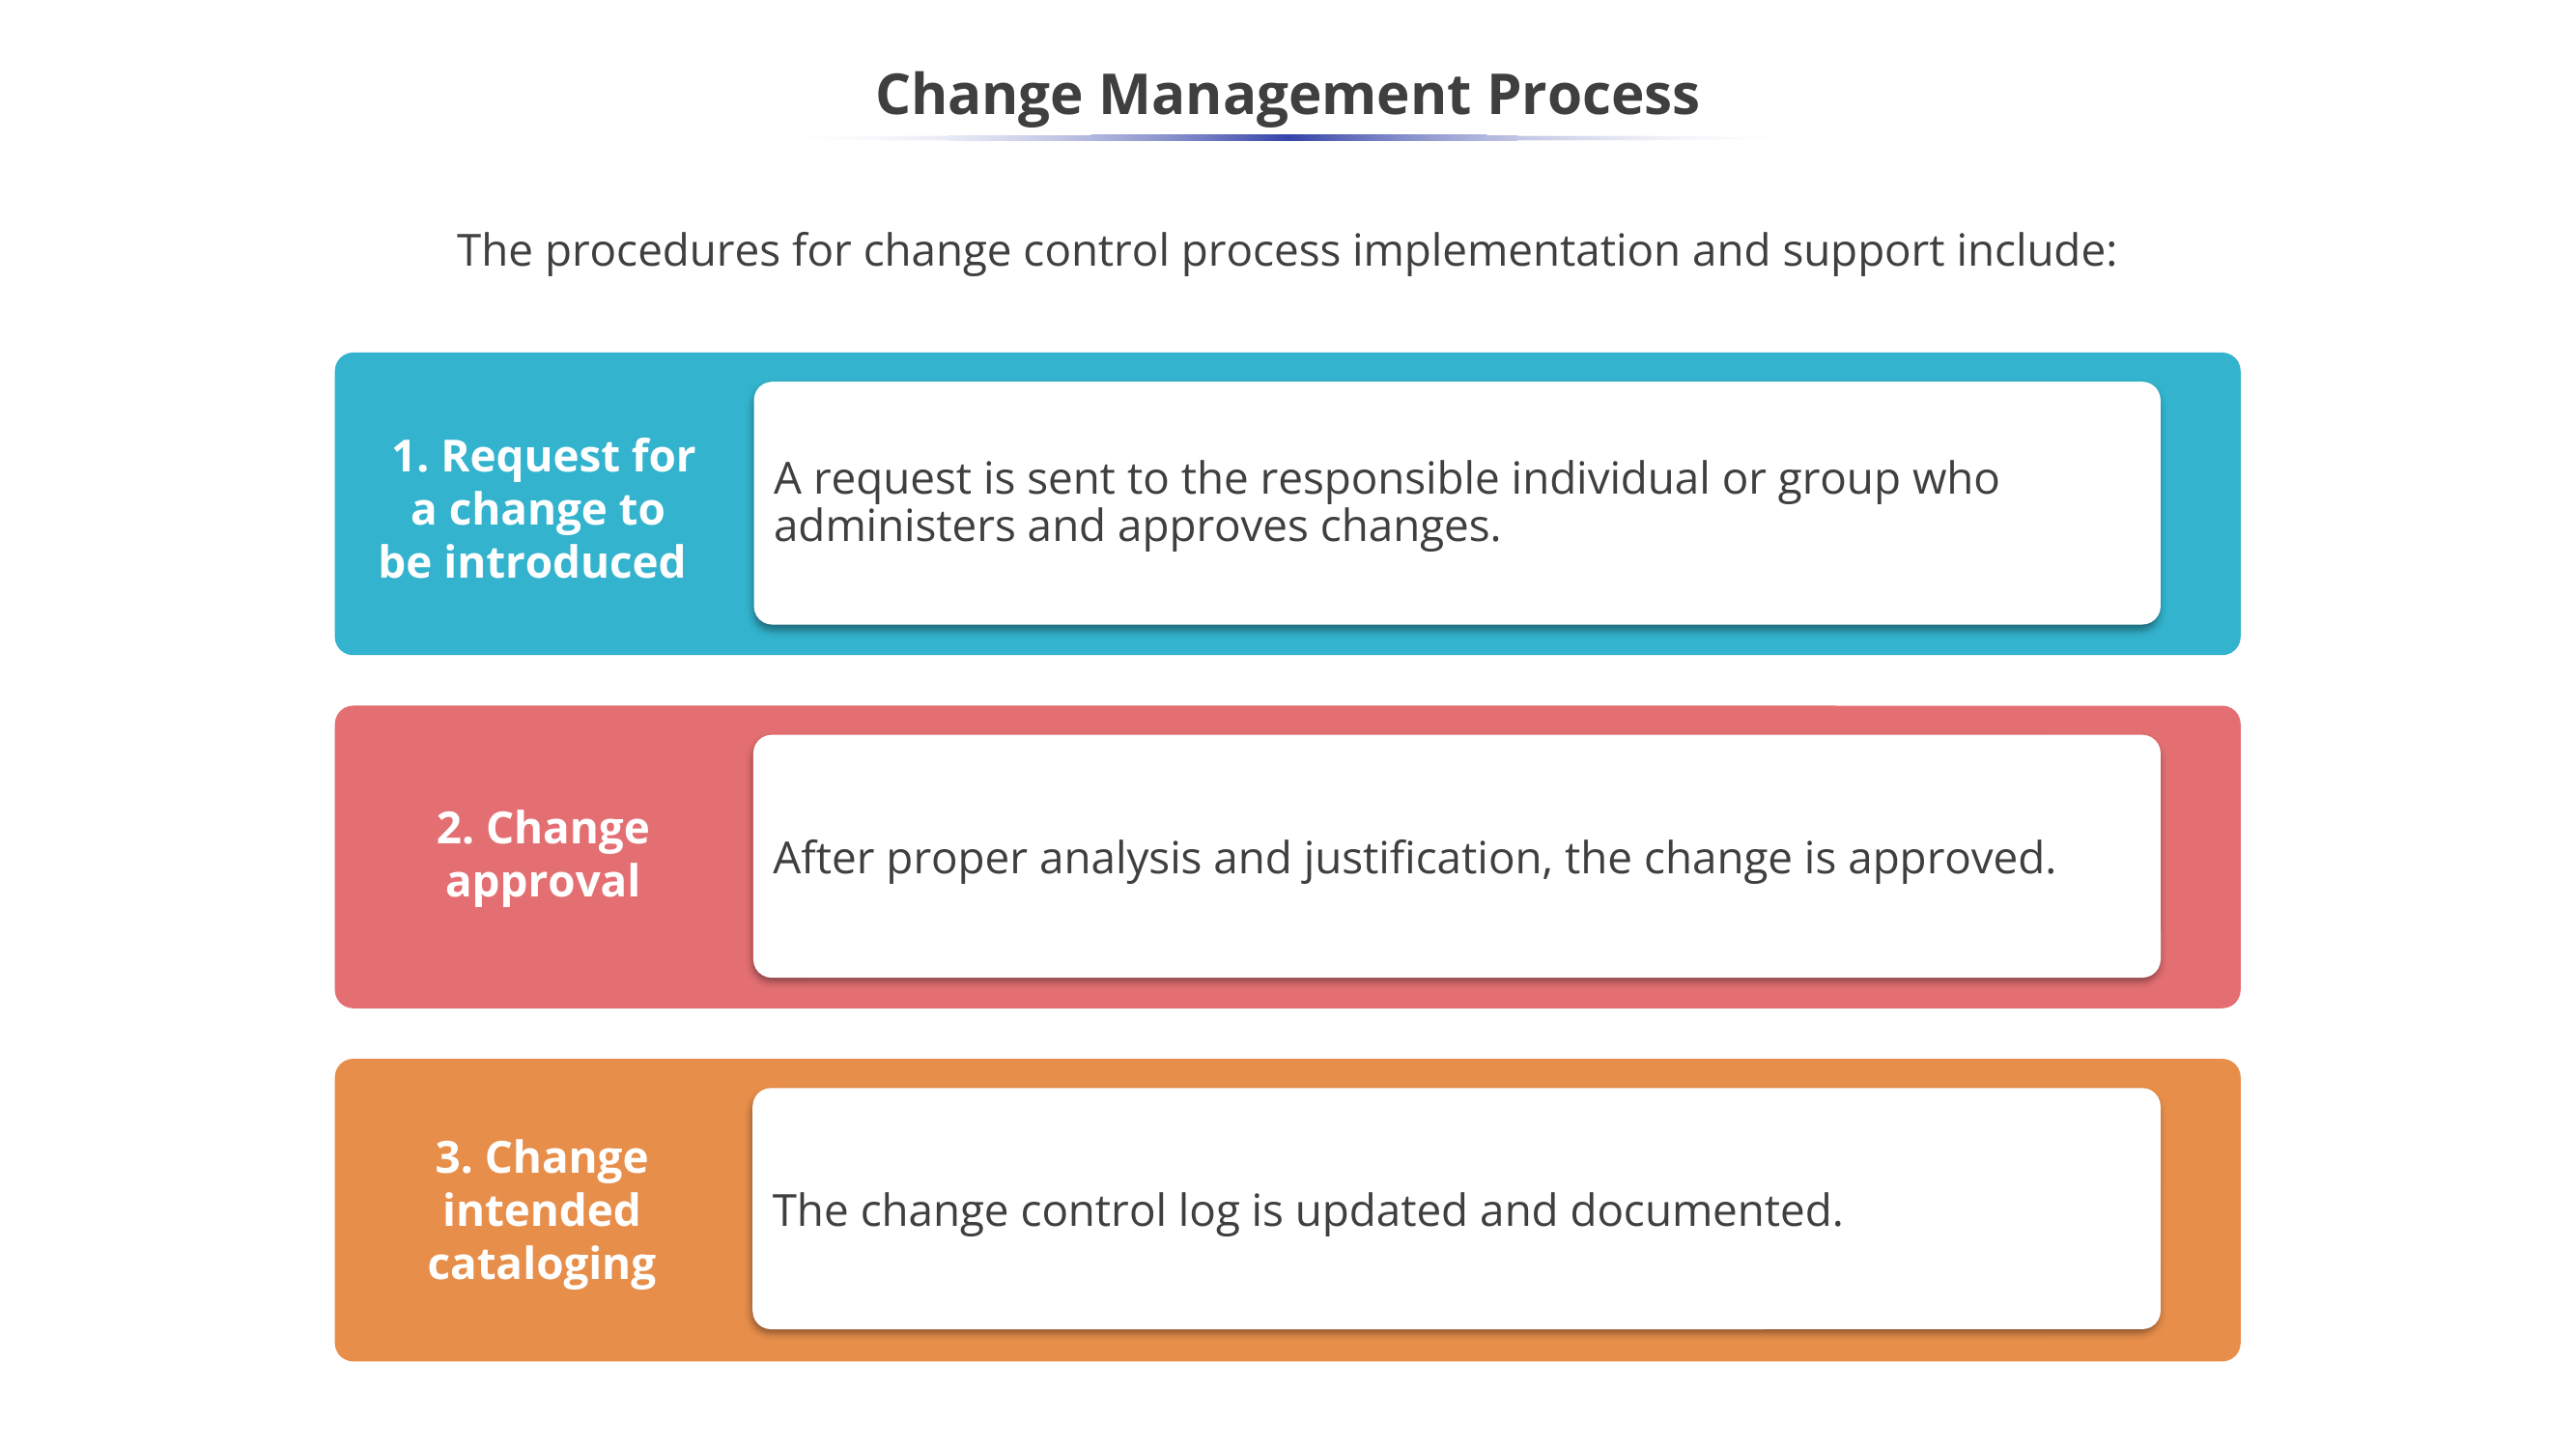

# Change Management Process

The procedures for change control process implementation and support include:

A request is sent to the responsible individual or group who administers and approves changes.
 1. Request for
a change to
be introduced
Mandatory vacation

After proper analysis and justification, the change is approved.
2. Change approval
Mandatory vacation

The change control log is updated and documented.
3. Change intended cataloging
Mandatory vacation